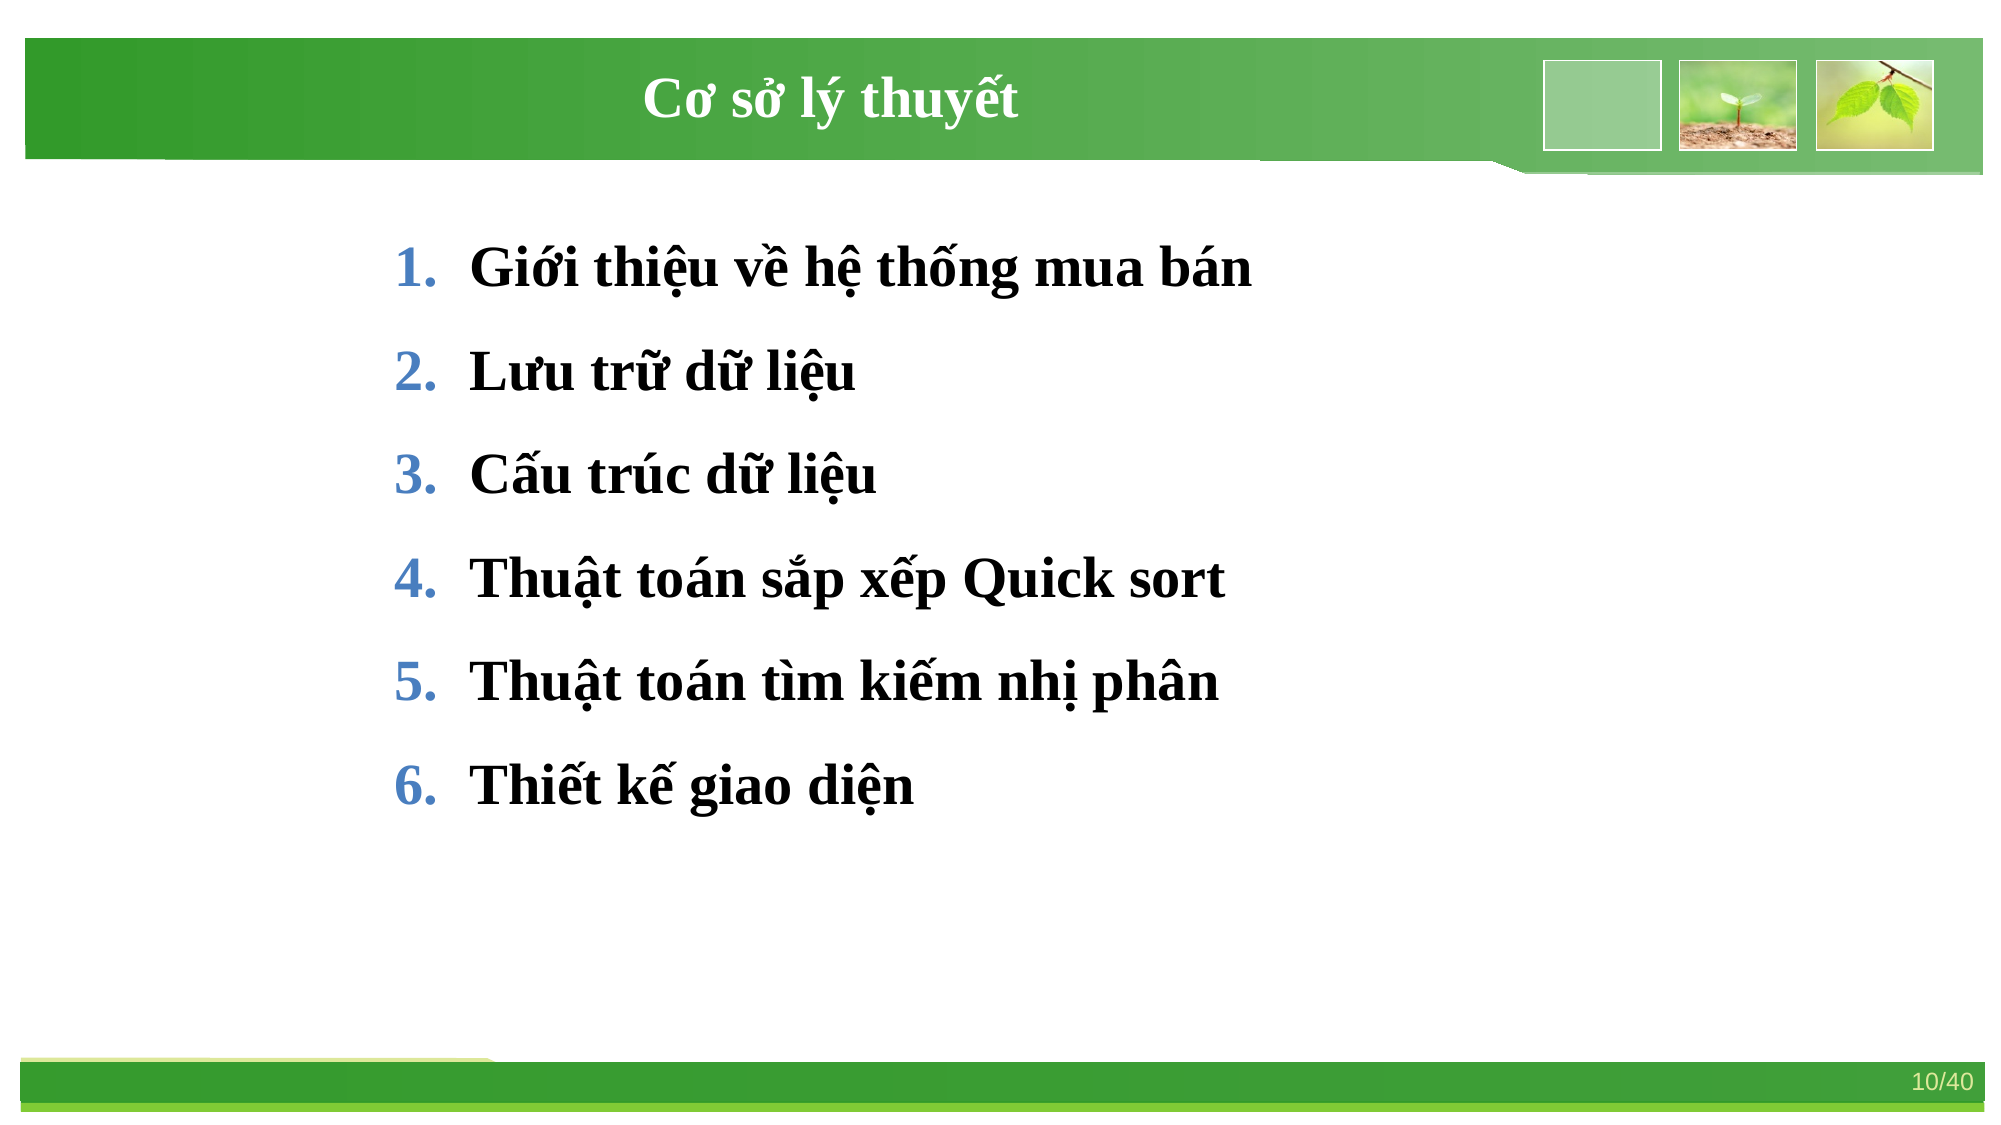

Cơ sở lý thuyết
Giới thiệu về hệ thống mua bán
Lưu trữ dữ liệu
Cấu trúc dữ liệu
Thuật toán sắp xếp Quick sort
Thuật toán tìm kiếm nhị phân
Thiết kế giao diện